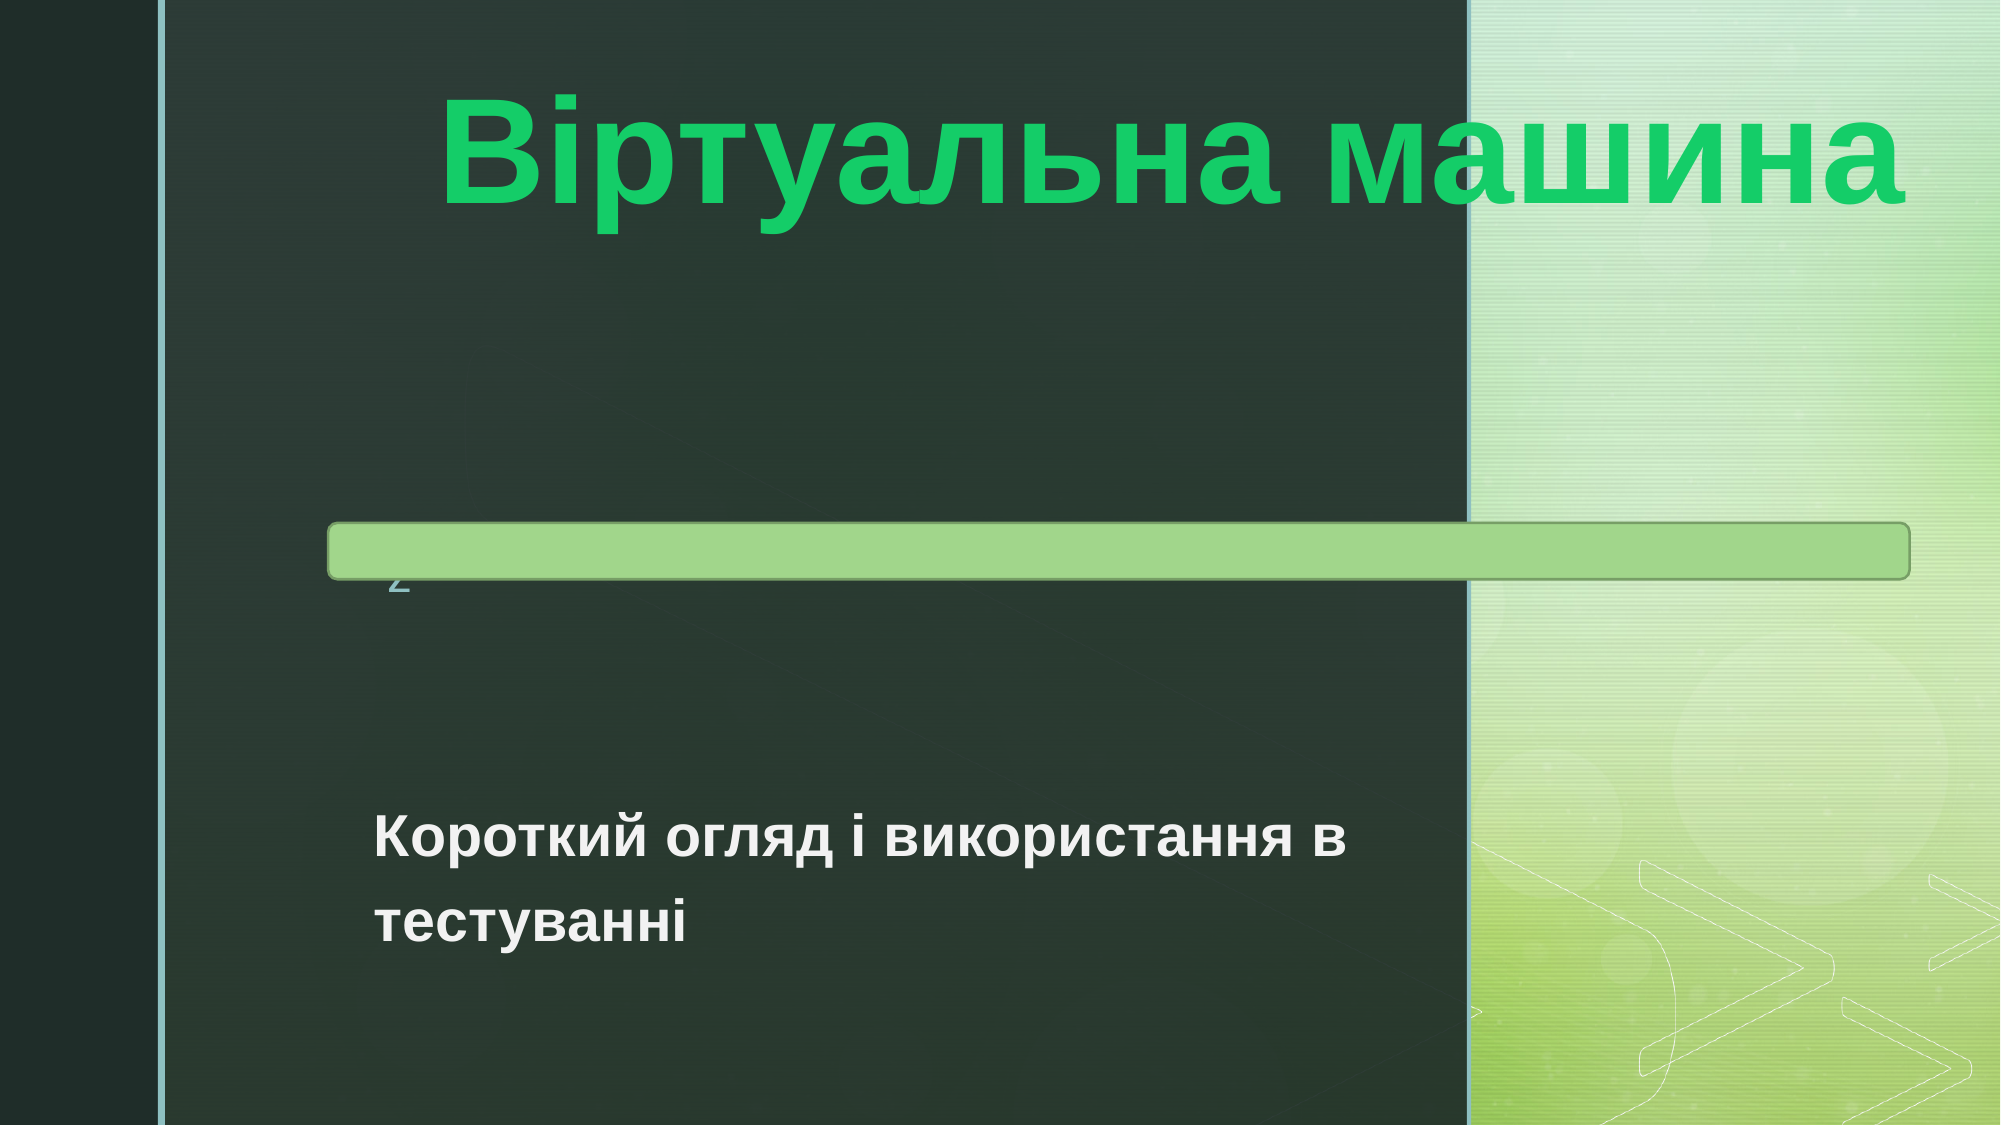

# Віртуальна машина

Короткий огляд і використання в тестуванні